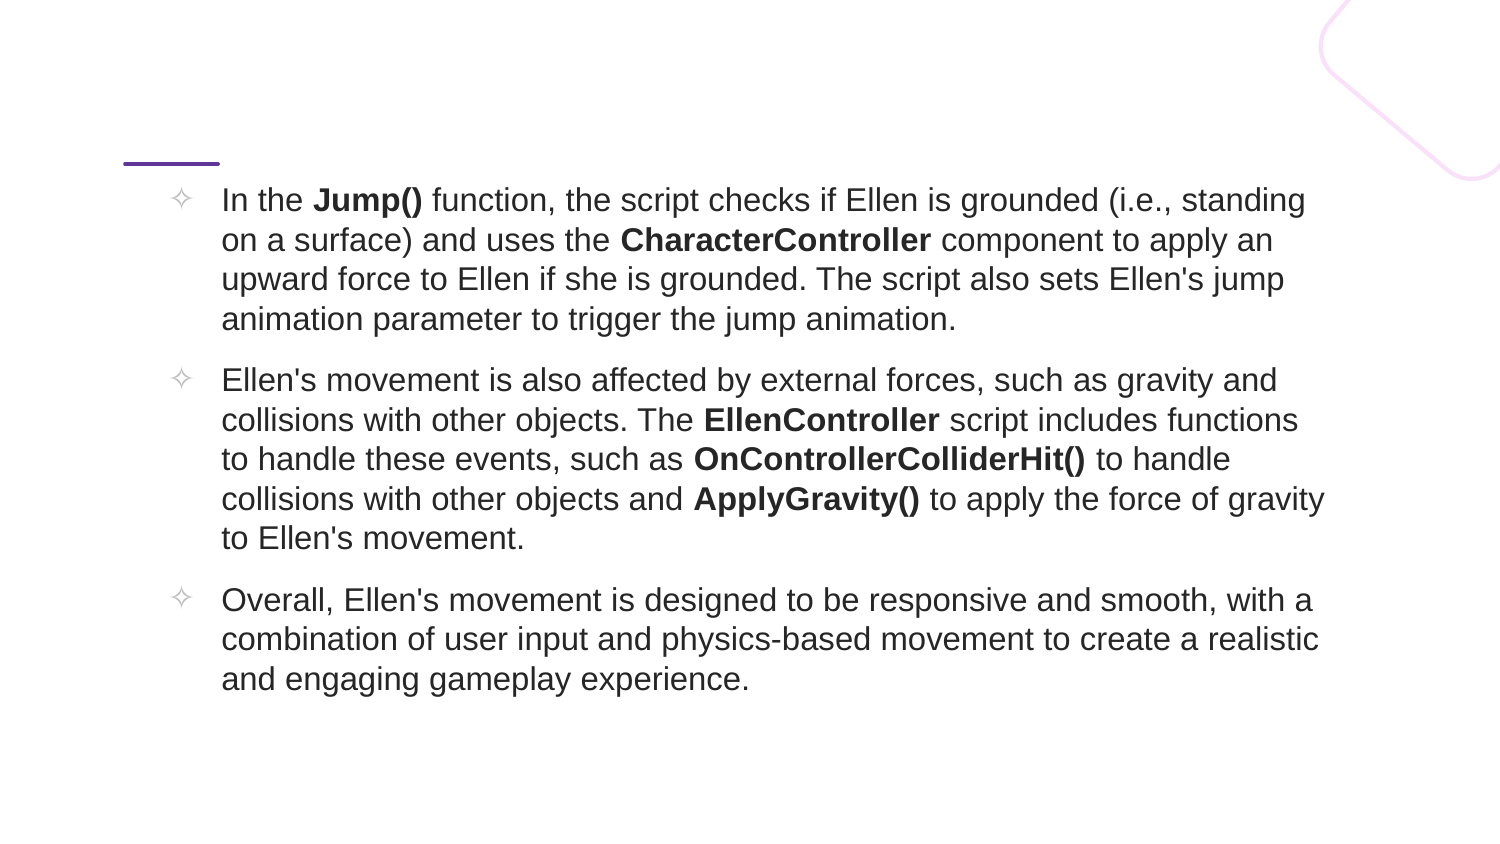

In the Jump() function, the script checks if Ellen is grounded (i.e., standing on a surface) and uses the CharacterController component to apply an upward force to Ellen if she is grounded. The script also sets Ellen's jump animation parameter to trigger the jump animation.
Ellen's movement is also affected by external forces, such as gravity and collisions with other objects. The EllenController script includes functions to handle these events, such as OnControllerColliderHit() to handle collisions with other objects and ApplyGravity() to apply the force of gravity to Ellen's movement.
Overall, Ellen's movement is designed to be responsive and smooth, with a combination of user input and physics-based movement to create a realistic and engaging gameplay experience.